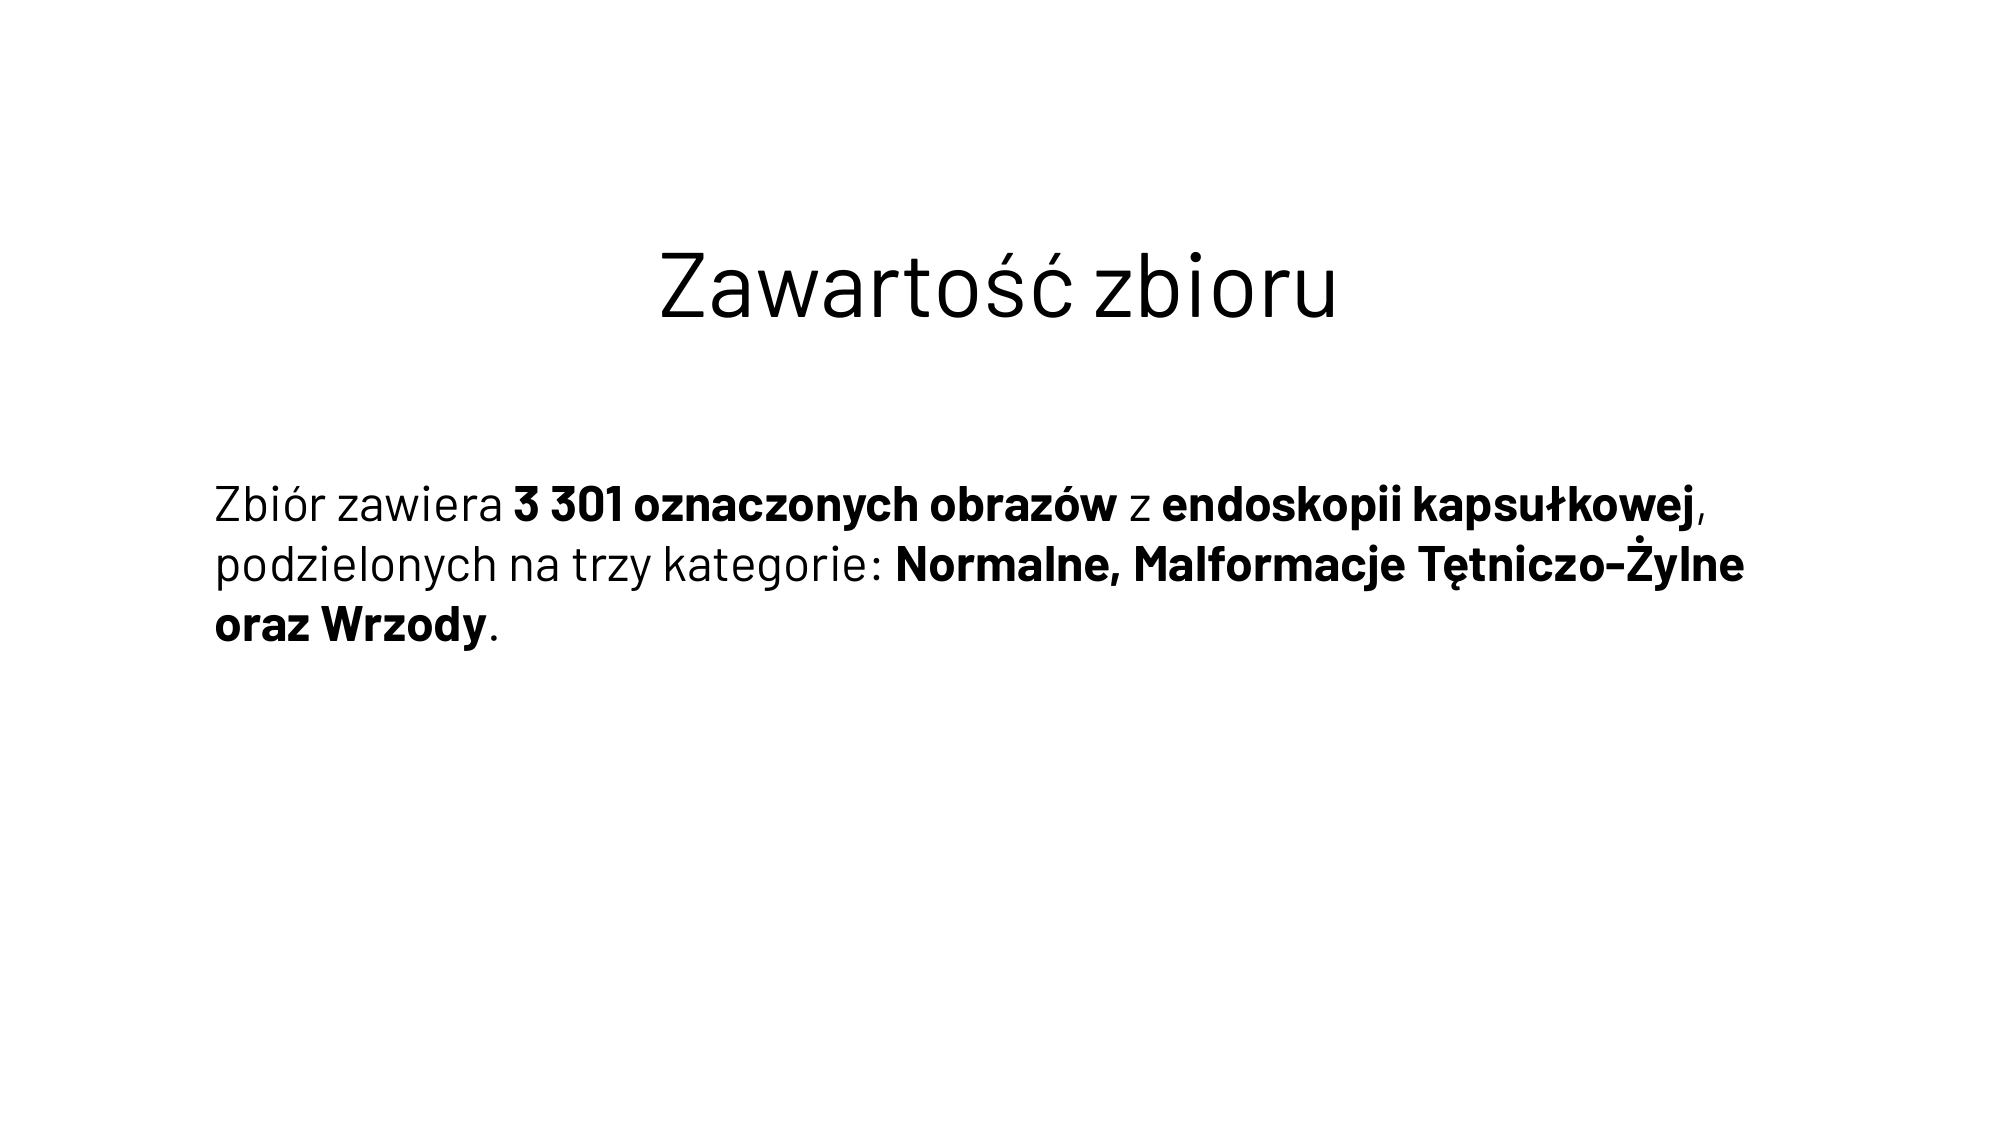

Zawartość zbioru
Zbiór zawiera 3 301 oznaczonych obrazów z endoskopii kapsułkowej, podzielonych na trzy kategorie: Normalne, Malformacje Tętniczo-Żylne oraz Wrzody.